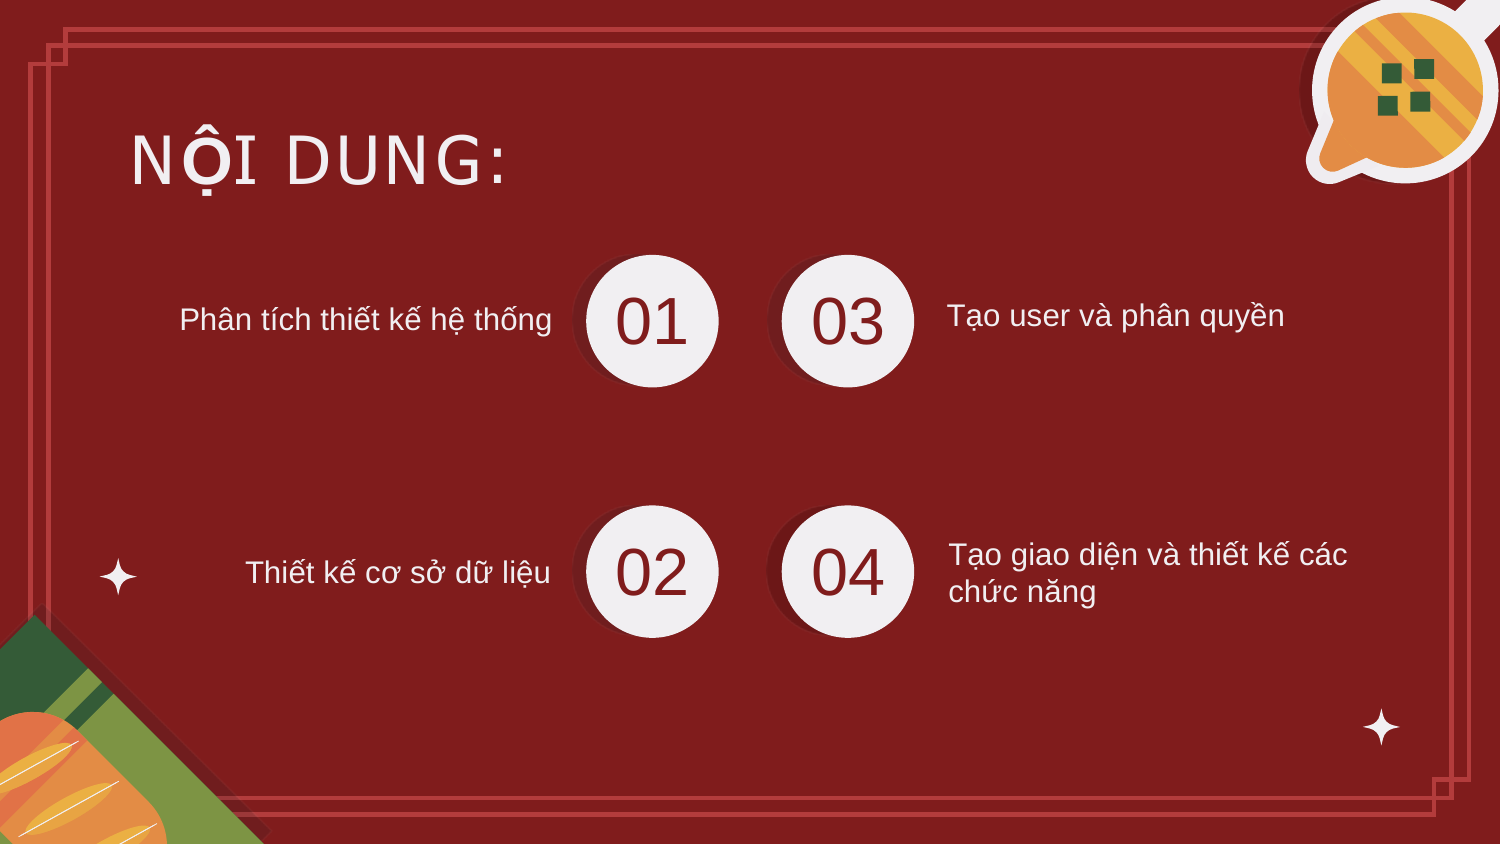

NỘI DUNG:

Tạo user và phân quyền
Phân tích thiết kế hệ thống
03
# 01

Thiết kế cơ sở dữ liệu
02
Tạo giao diện và thiết kế các chức năng
04